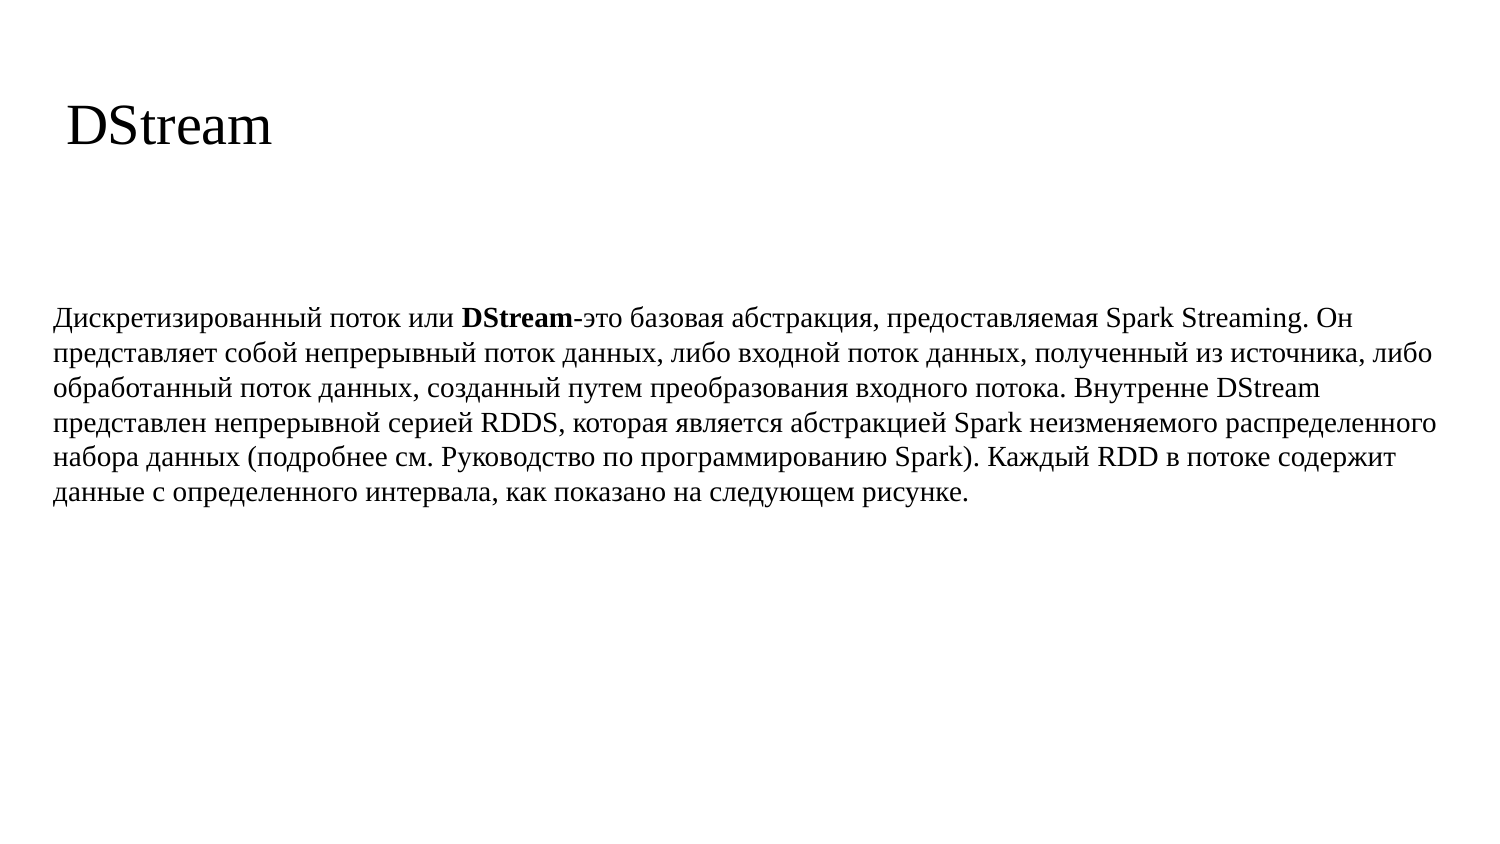

# DStream
Дискретизированный поток или DStream-это базовая абстракция, предоставляемая Spark Streaming. Он представляет собой непрерывный поток данных, либо входной поток данных, полученный из источника, либо обработанный поток данных, созданный путем преобразования входного потока. Внутренне DStream представлен непрерывной серией RDDS, которая является абстракцией Spark неизменяемого распределенного набора данных (подробнее см. Руководство по программированию Spark). Каждый RDD в потоке содержит данные с определенного интервала, как показано на следующем рисунке.